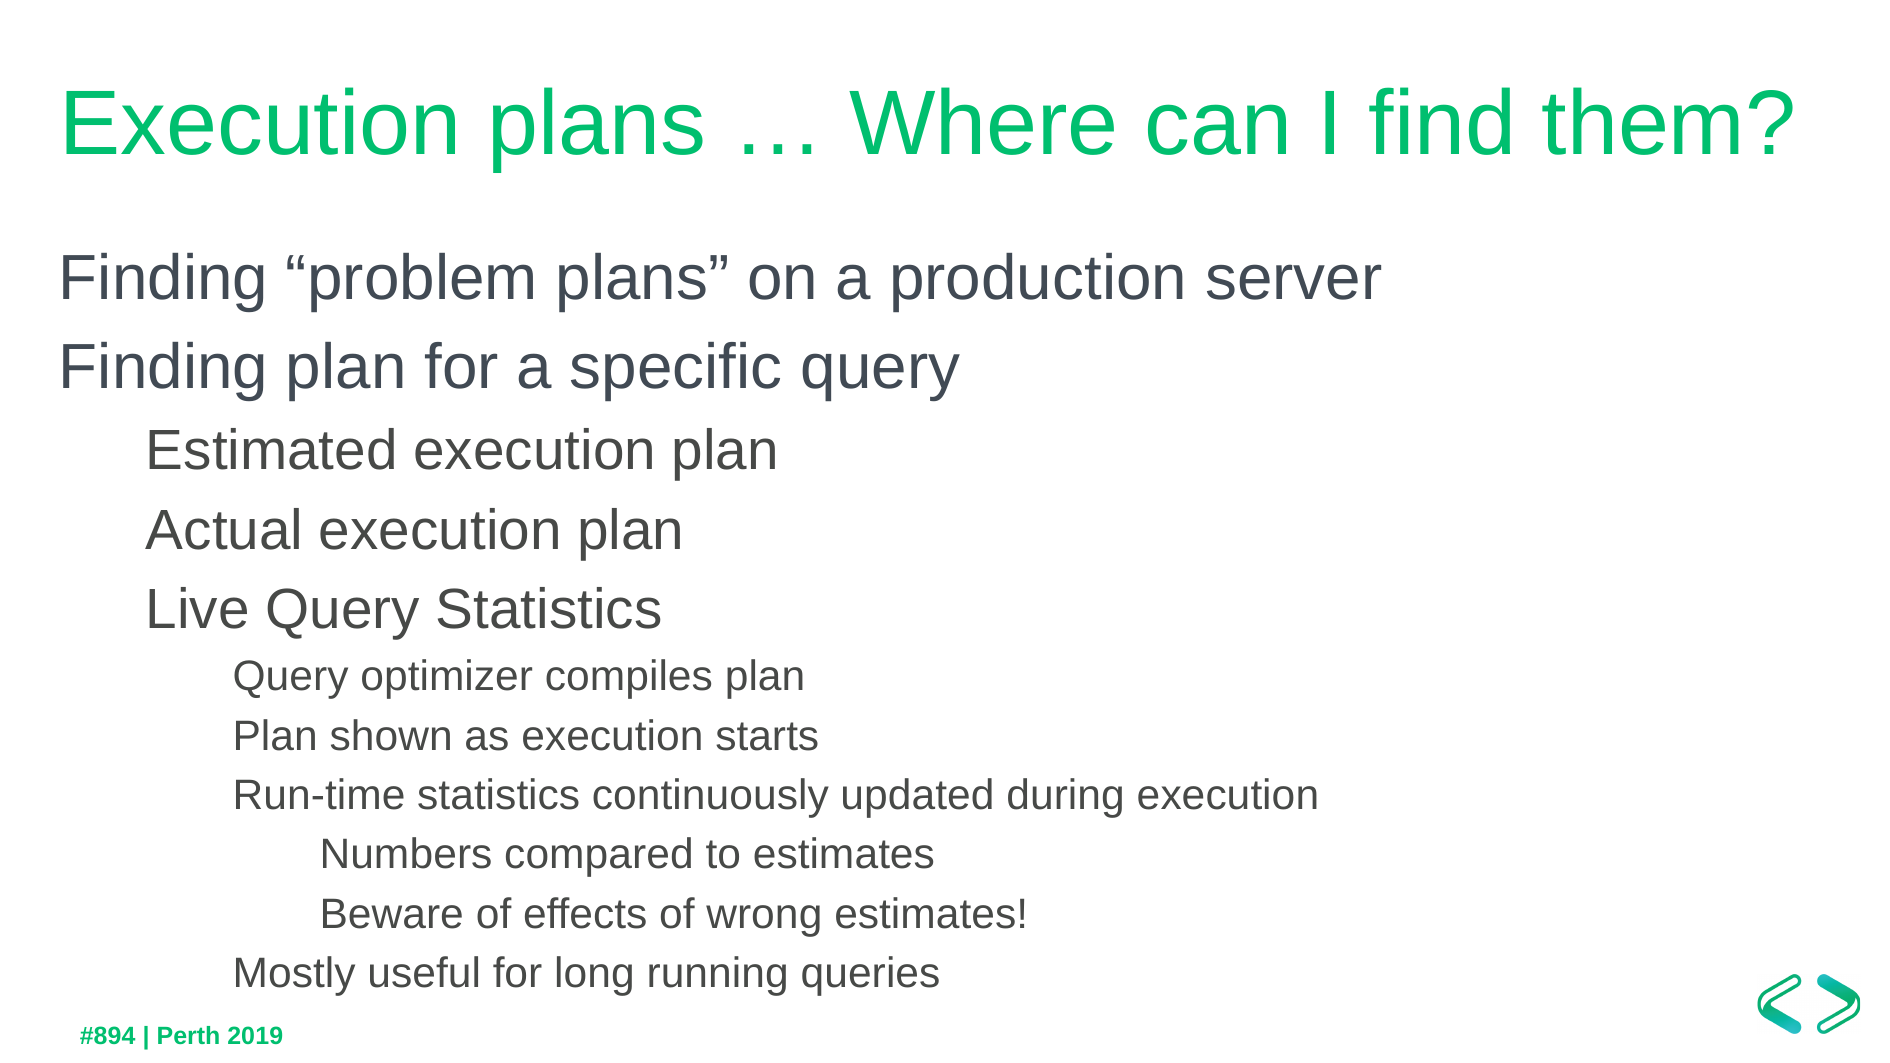

# Execution plans … Where can I find them?
Finding “problem plans” on a production server
Finding plan for a specific query
Estimated execution plan
Actual execution plan
Live Query Statistics
Query optimizer compiles plan
Plan shown as execution starts
Run-time statistics continuously updated during execution
Numbers compared to estimates
Beware of effects of wrong estimates!
Mostly useful for long running queries